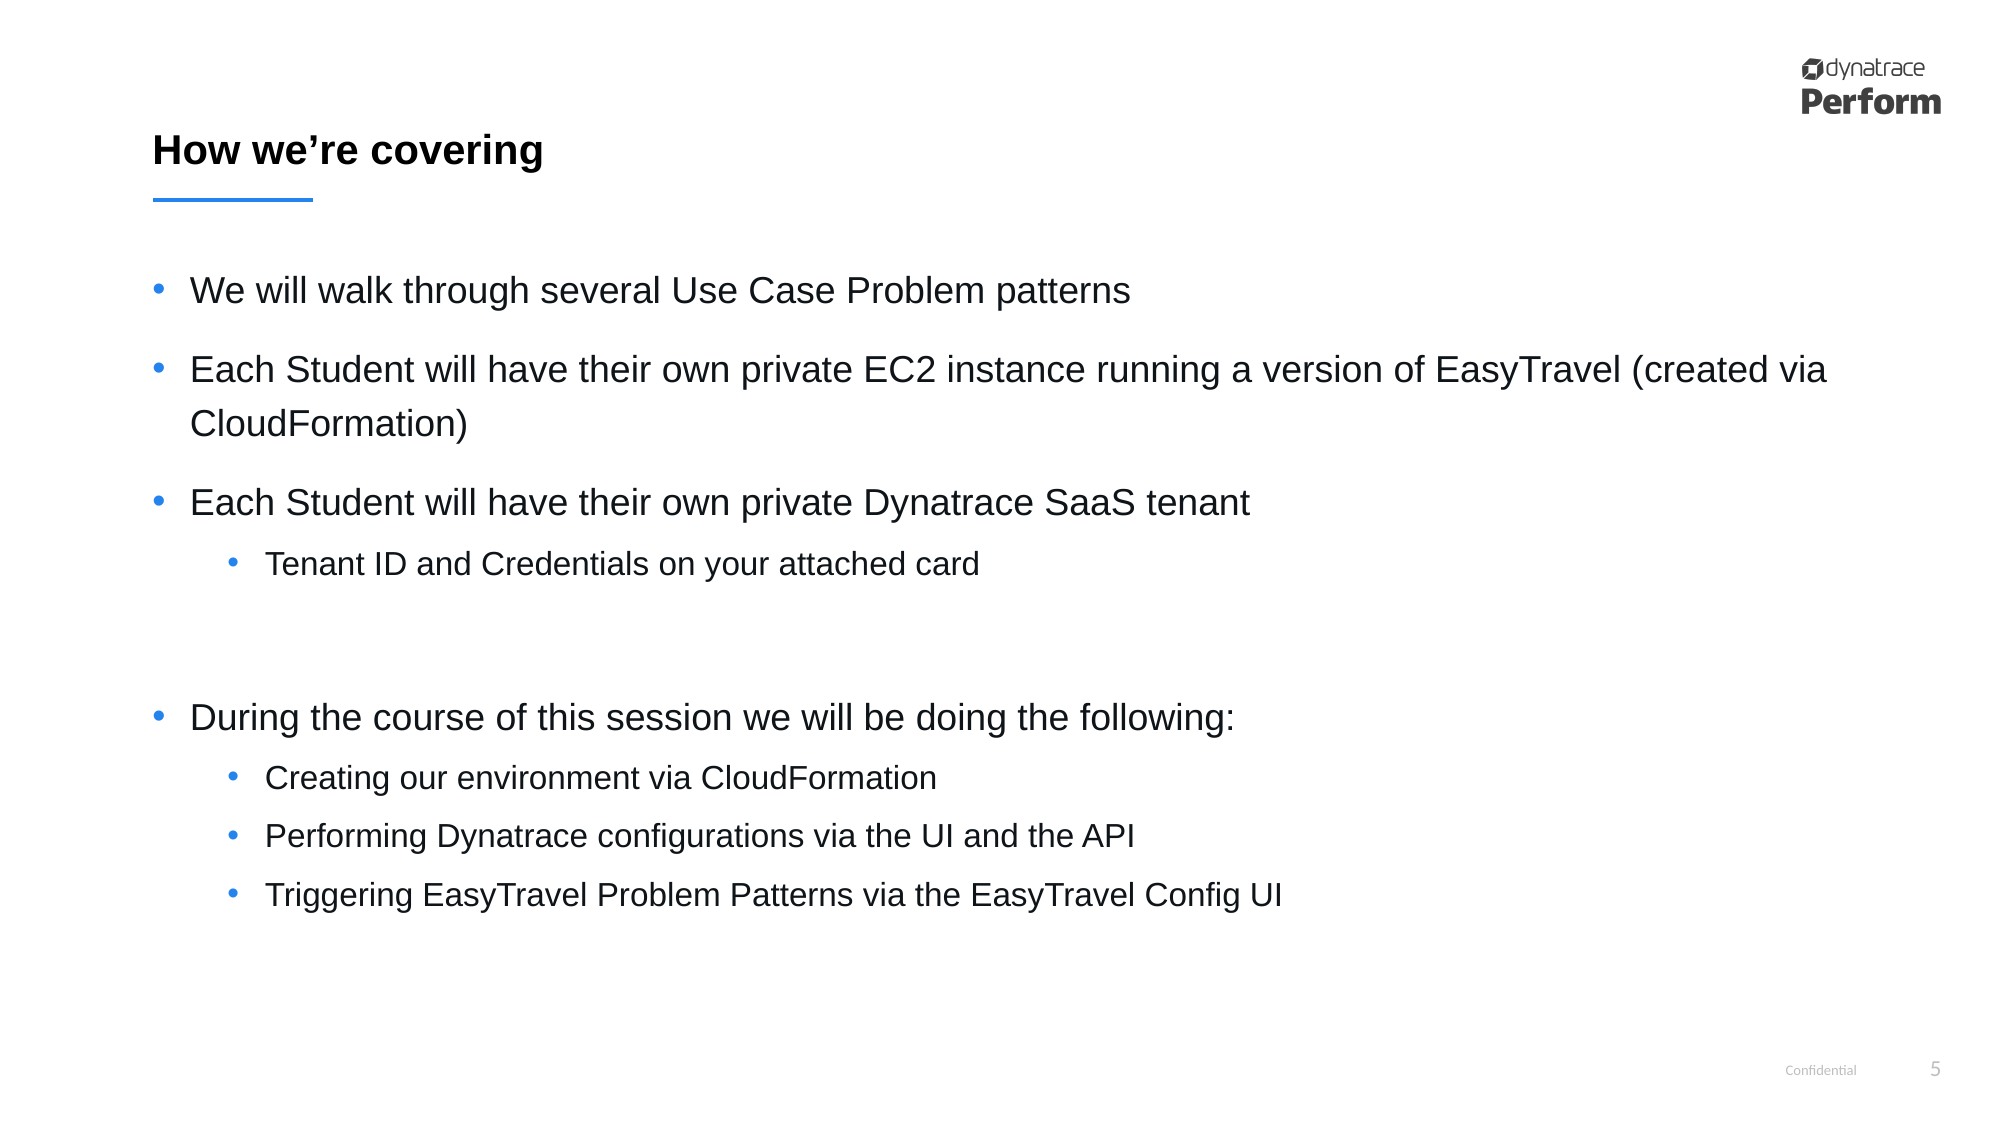

# How we’re covering
We will walk through several Use Case Problem patterns
Each Student will have their own private EC2 instance running a version of EasyTravel (created via CloudFormation)
Each Student will have their own private Dynatrace SaaS tenant
Tenant ID and Credentials on your attached card

During the course of this session we will be doing the following:
Creating our environment via CloudFormation
Performing Dynatrace configurations via the UI and the API
Triggering EasyTravel Problem Patterns via the EasyTravel Config UI